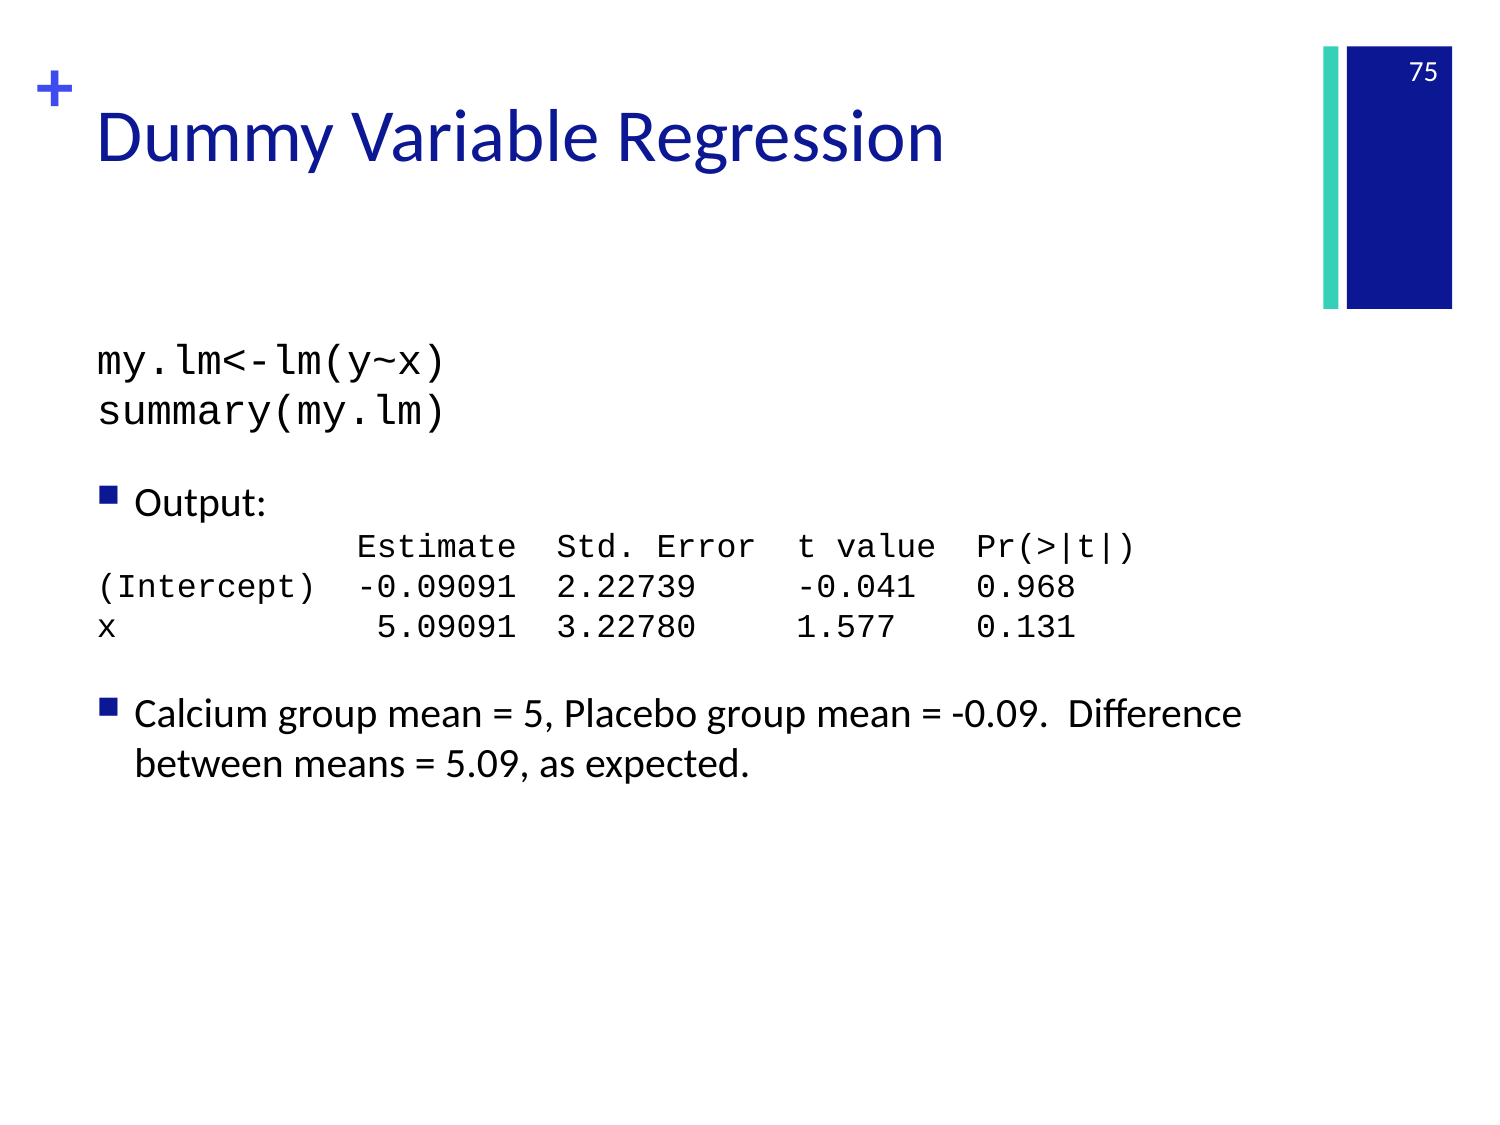

75
# Dummy Variable Regression
my.lm<-lm(y~x)
summary(my.lm)
Output:
             Estimate  Std. Error  t value  Pr(>|t|)
(Intercept)  -0.09091  2.22739     -0.041   0.968
x             5.09091  3.22780     1.577    0.131
Calcium group mean = 5, Placebo group mean = -0.09.  Difference between means = 5.09, as expected.